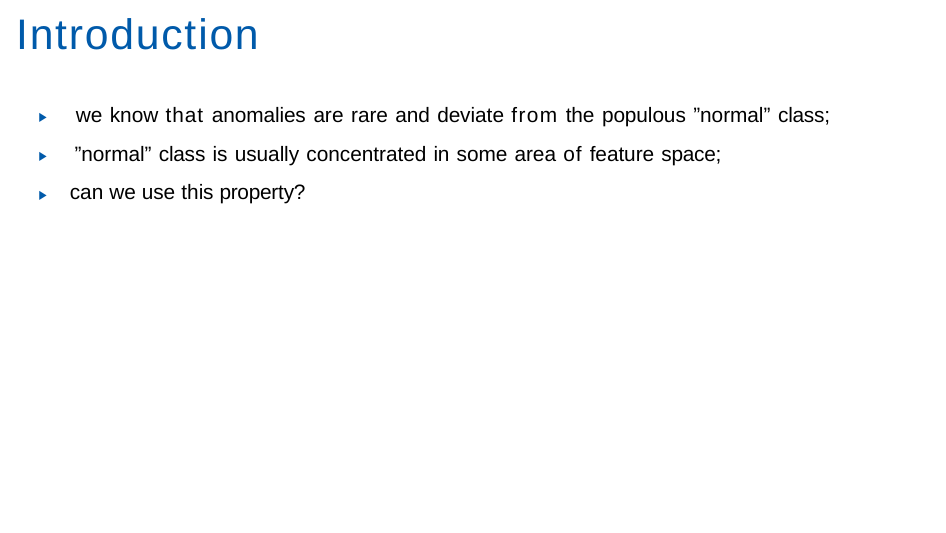

# Introduction
▶  we know that anomalies are rare and deviate from the populous ”normal” class;
▶  ”normal” class is usually concentrated in some area of feature space;
▶  can we use this property?